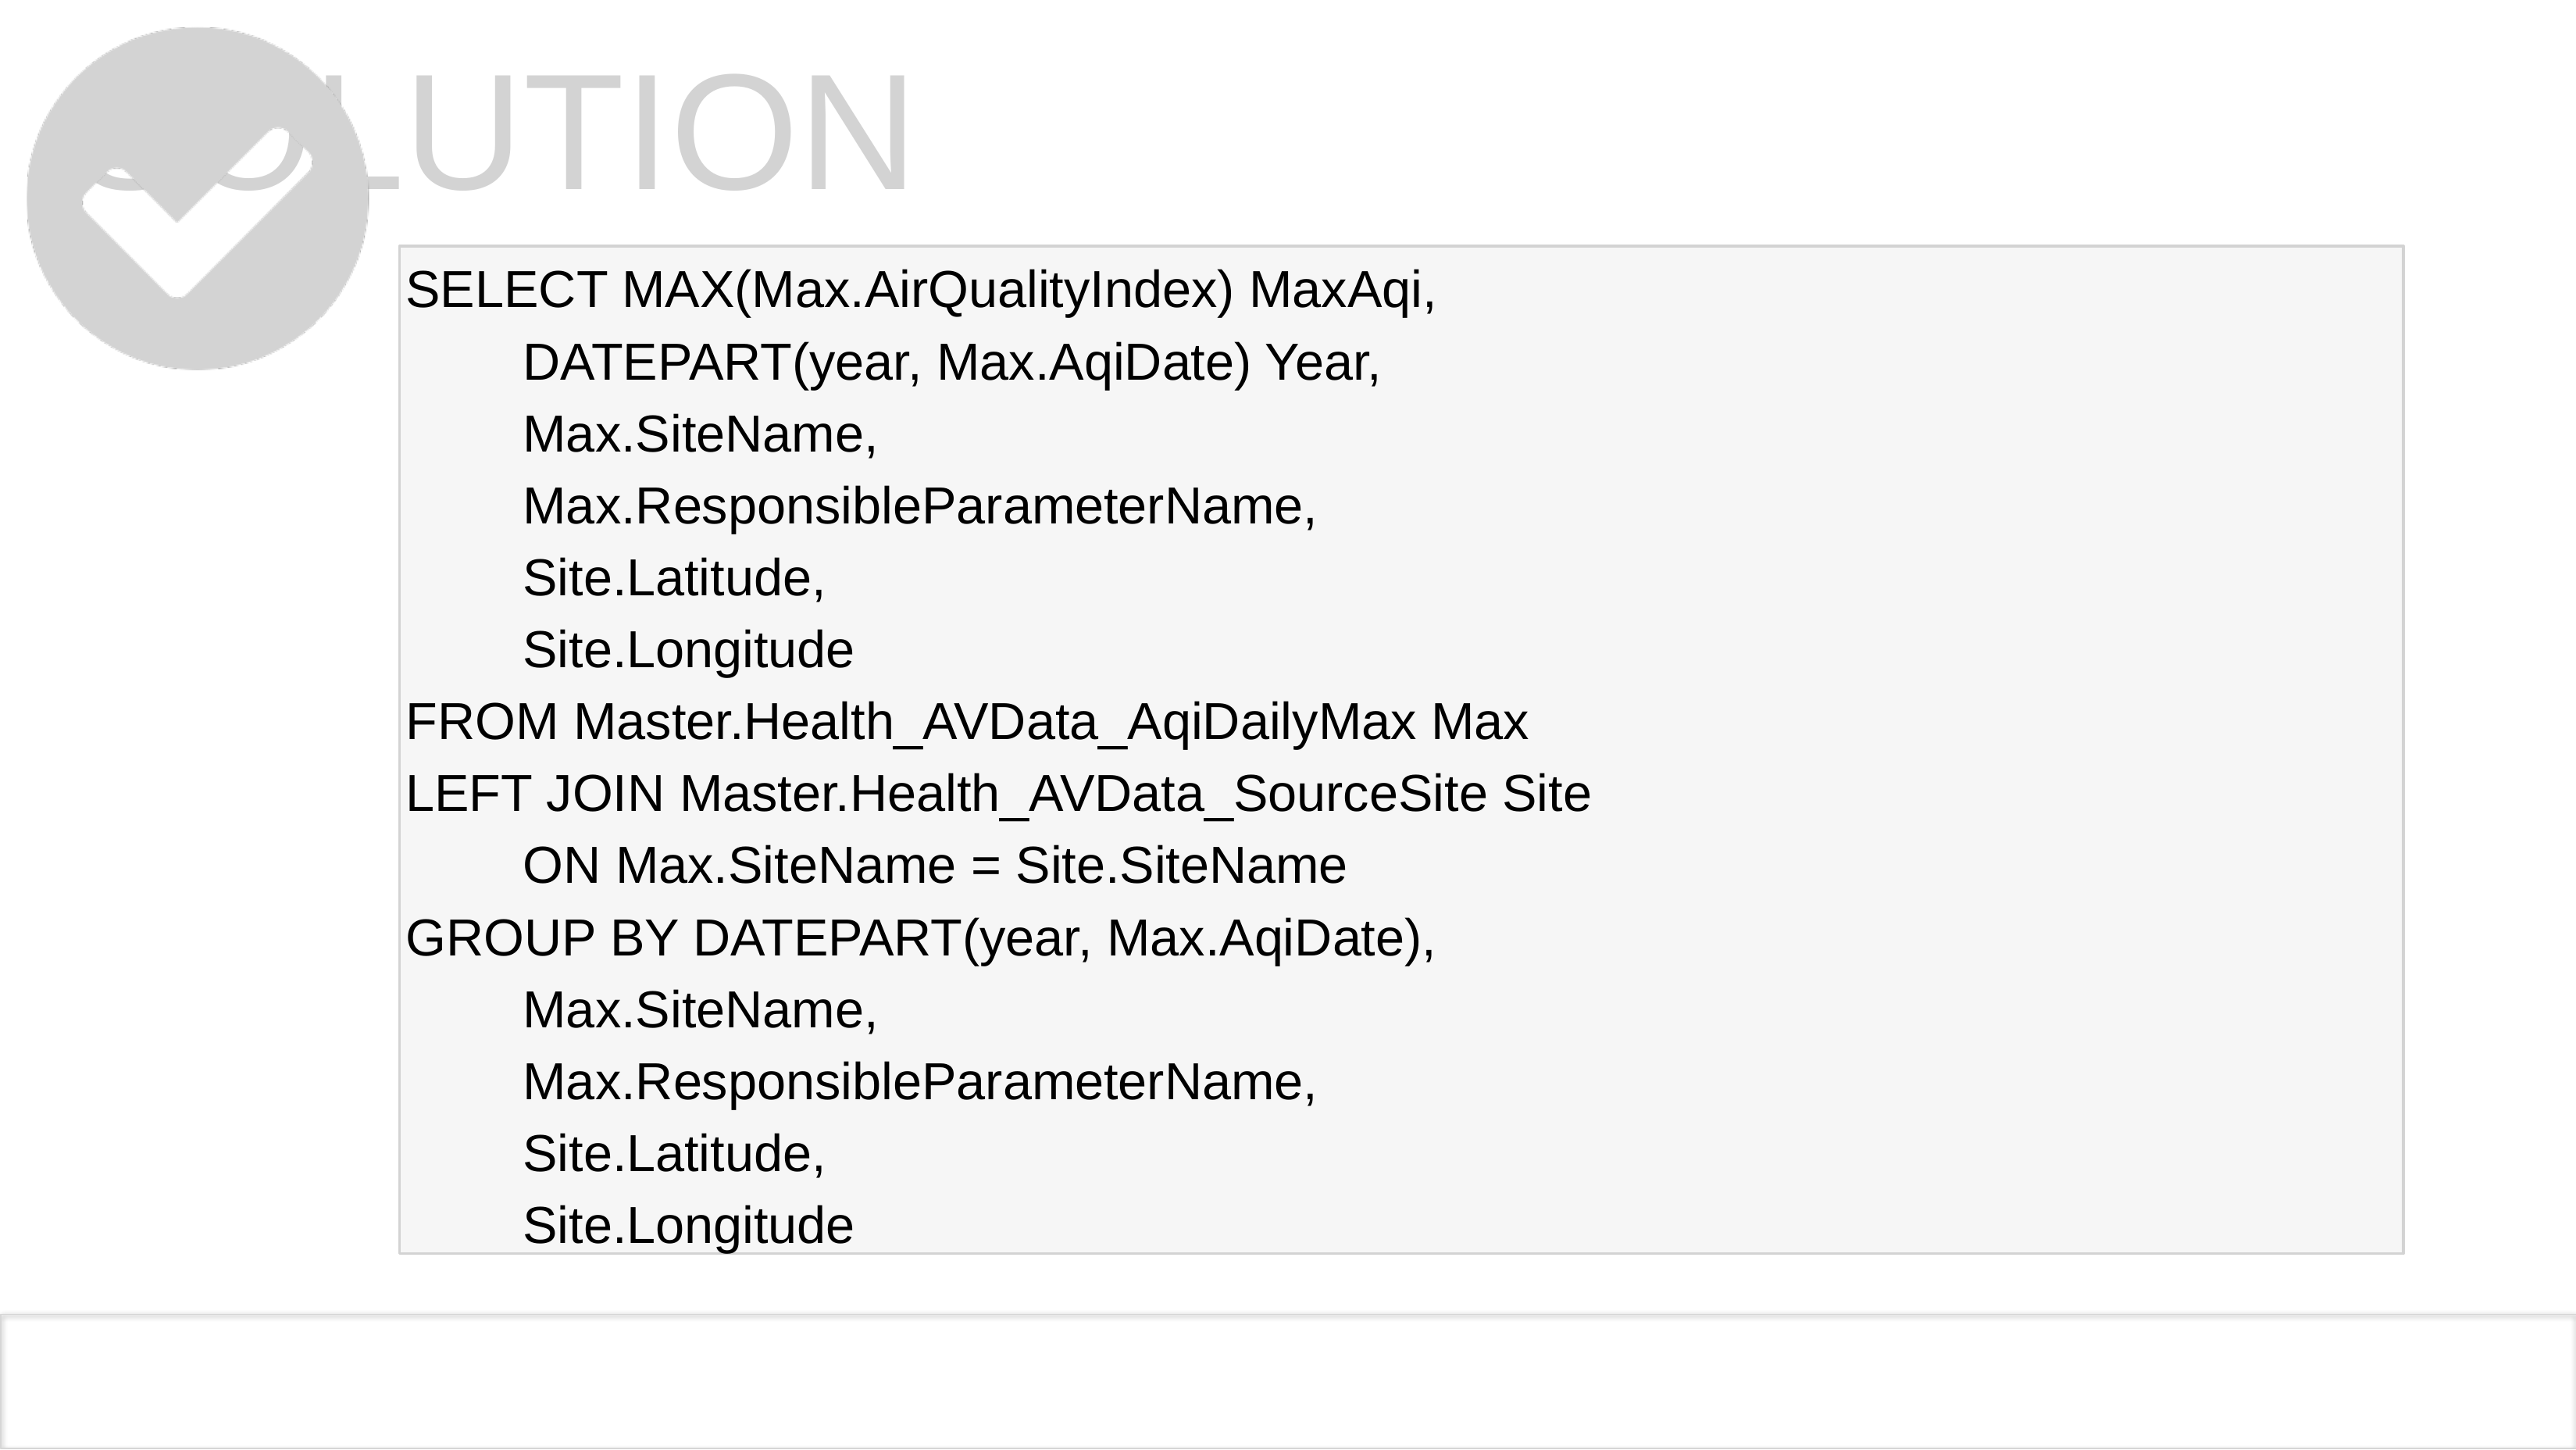

# SOLUTION

SELECT MAX(Max.AirQualityIndex) MaxAqi,
	DATEPART(year, Max.AqiDate) Year,
	Max.SiteName,
	Max.ResponsibleParameterName,
	Site.Latitude,
	Site.Longitude
FROM Master.Health_AVData_AqiDailyMax Max
LEFT JOIN Master.Health_AVData_SourceSite Site
	ON Max.SiteName = Site.SiteName
GROUP BY DATEPART(year, Max.AqiDate),
	Max.SiteName,
	Max.ResponsibleParameterName,
	Site.Latitude,
	Site.Longitude